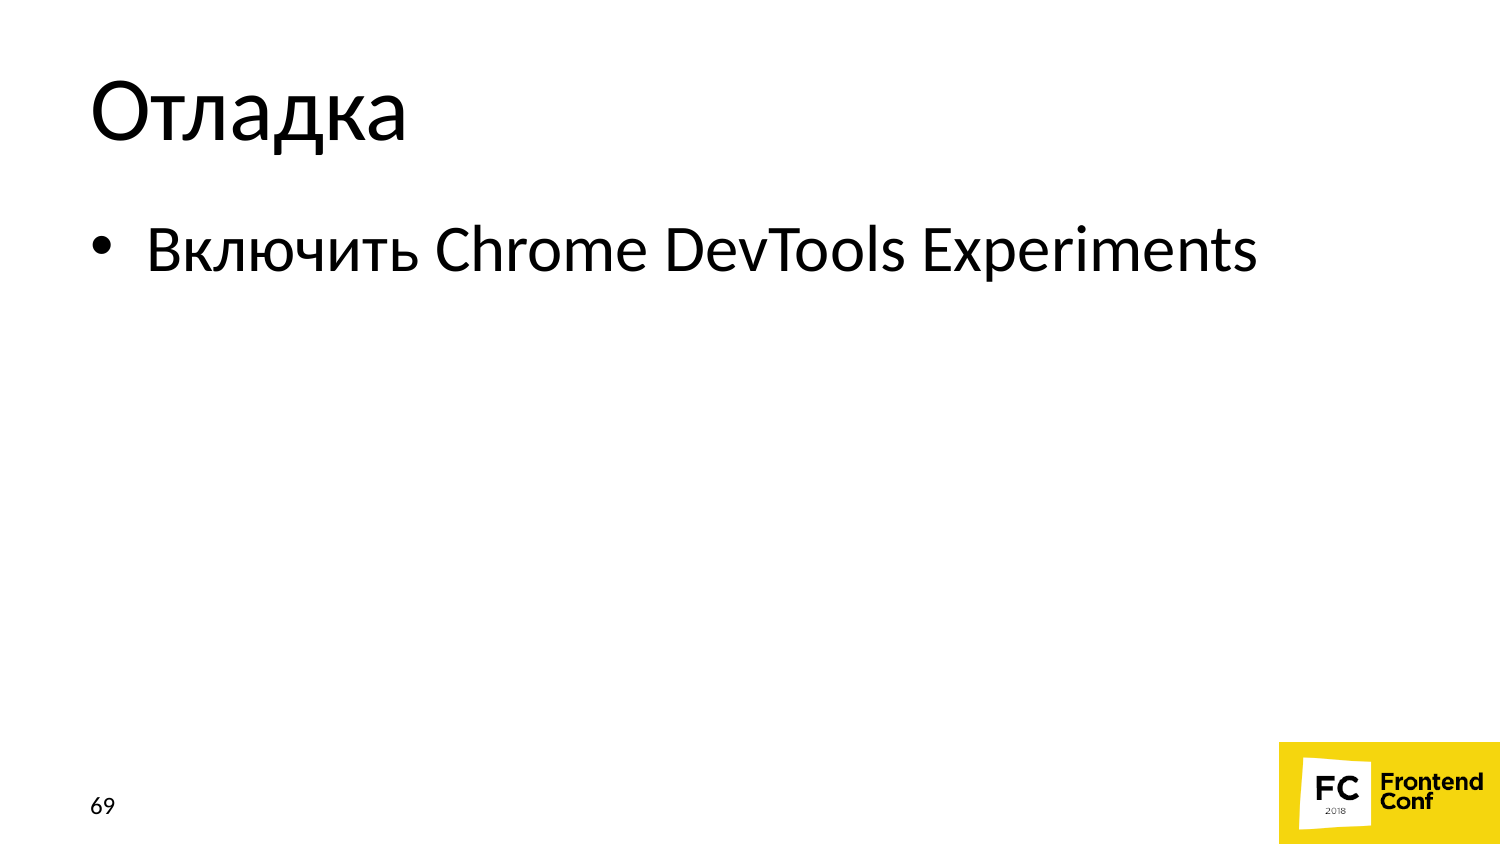

# Отладка
Включить Chrome DevTools Experiments
69